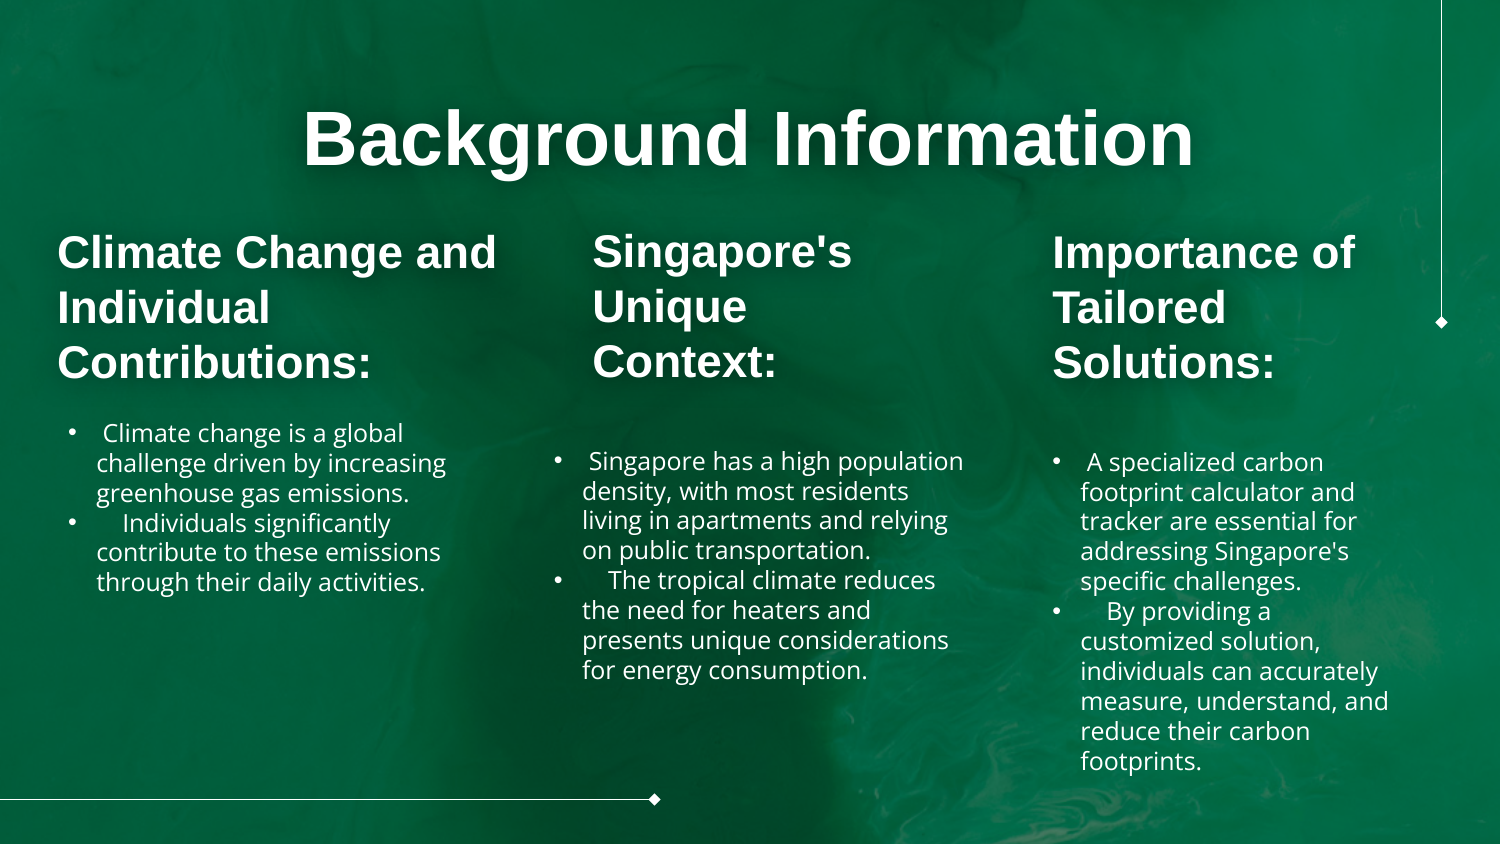

# Background Information
Climate Change and Individual Contributions:
Singapore's Unique Context:
Importance of Tailored Solutions:
 Climate change is a global challenge driven by increasing greenhouse gas emissions.
    Individuals significantly contribute to these emissions through their daily activities.
 Singapore has a high population density, with most residents living in apartments and relying on public transportation.
    The tropical climate reduces the need for heaters and presents unique considerations for energy consumption.
 A specialized carbon footprint calculator and tracker are essential for addressing Singapore's specific challenges.
    By providing a customized solution, individuals can accurately measure, understand, and reduce their carbon footprints.